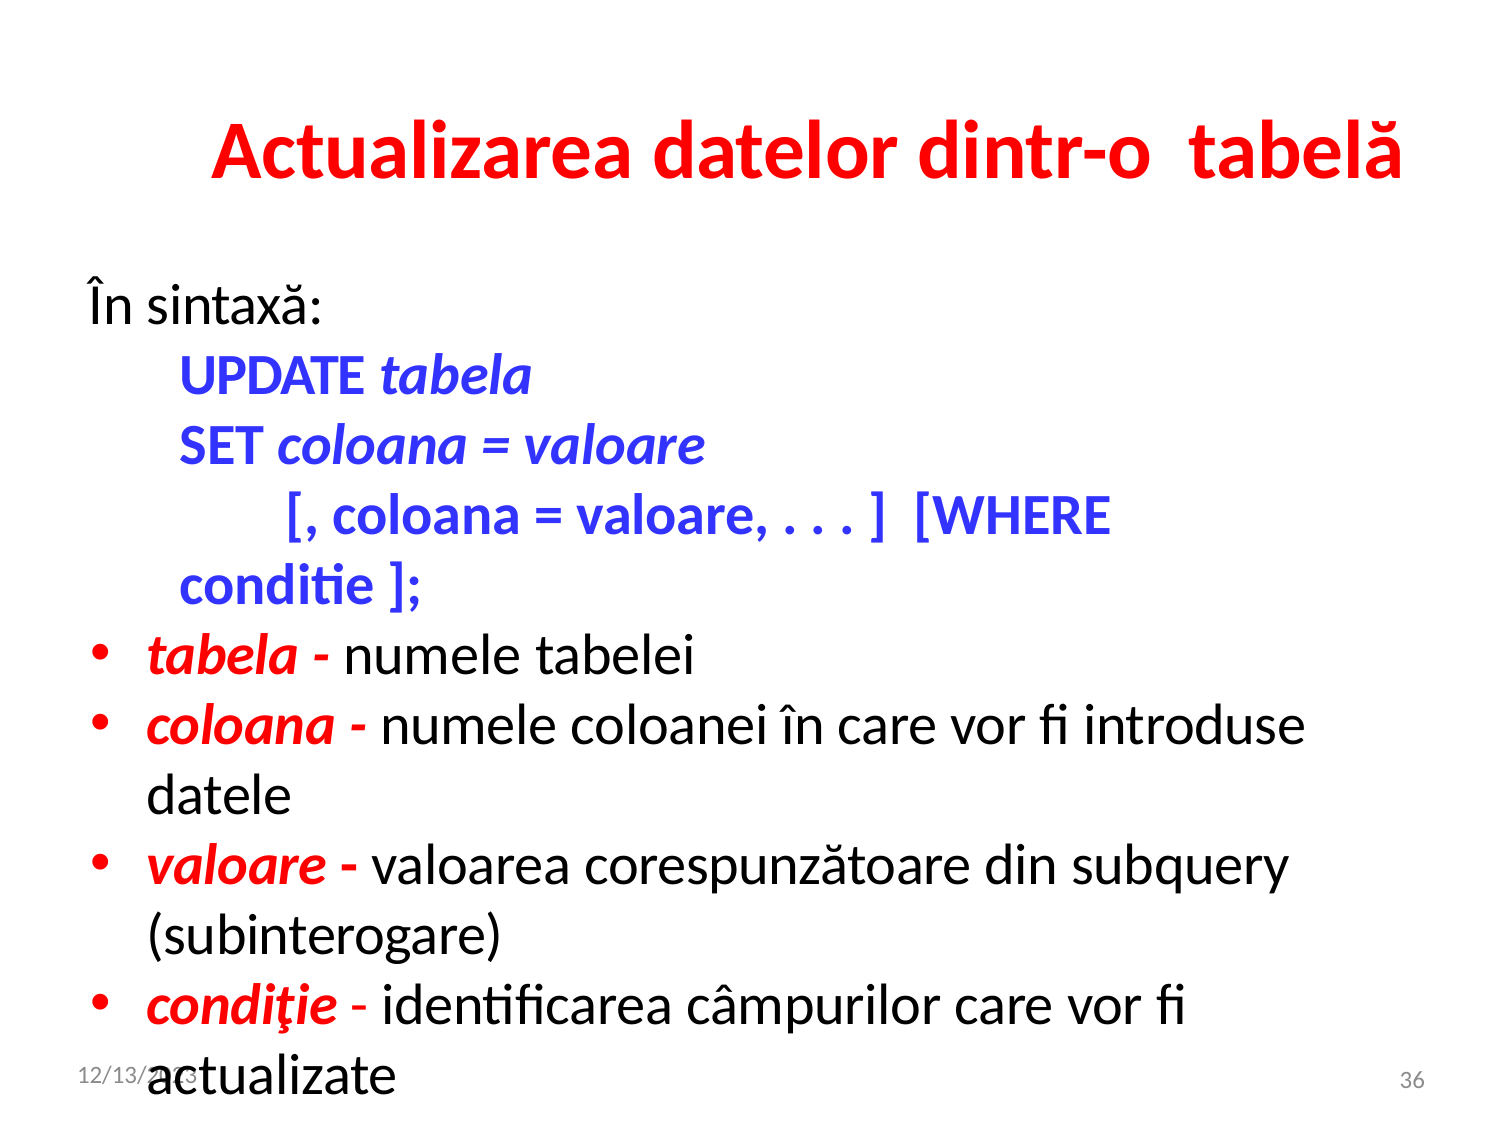

# Actualizarea datelor dintr-o  tabelă
În sintaxă:
UPDATE tabela
SET coloana = valoare
[, coloana = valoare, . . . ]  [WHERE conditie ];
tabela - numele tabelei
coloana - numele coloanei în care vor fi introduse  datele
valoare - valoarea corespunzătoare din subquery  (subinterogare)
condiţie - identificarea câmpurilor care vor fi  actualizate
12/13/2023
36